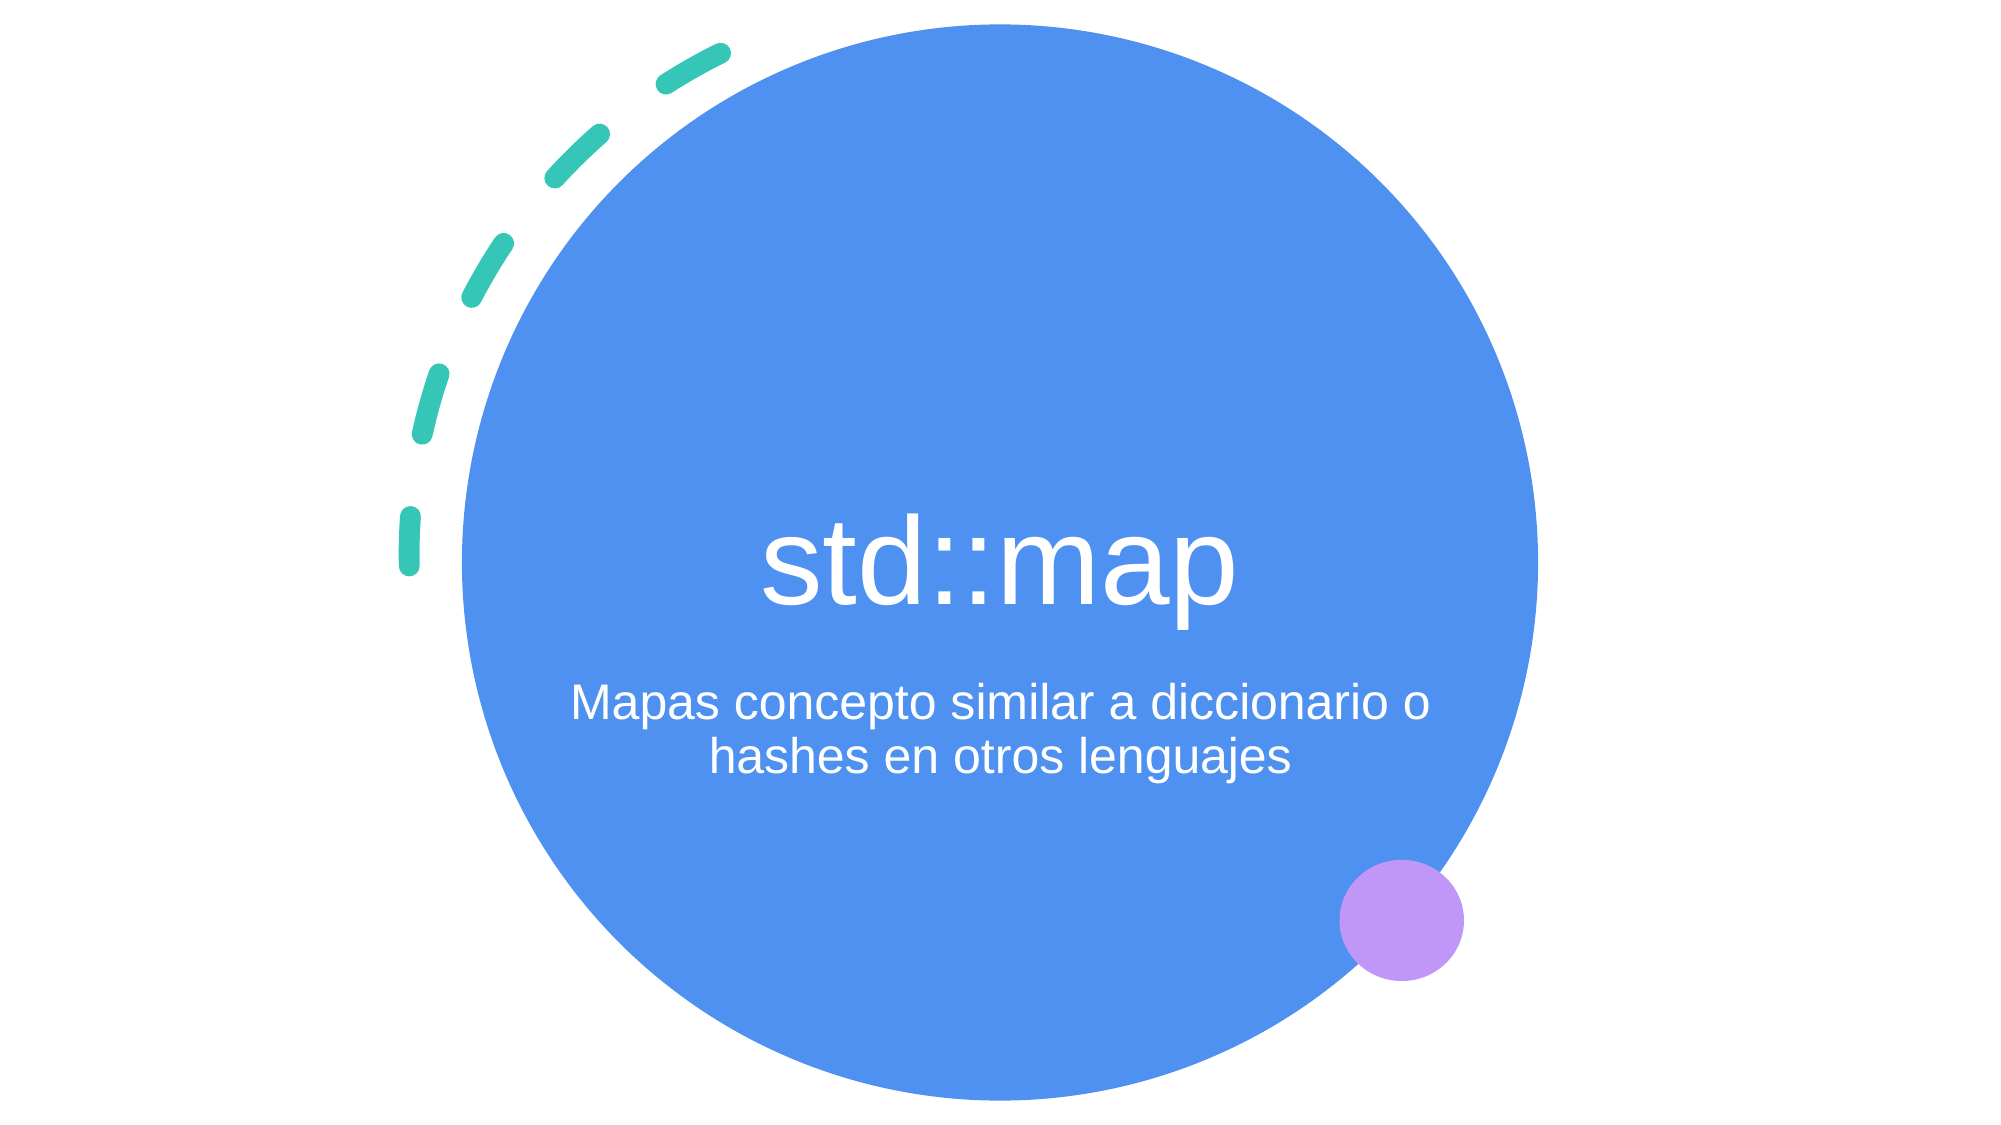

# std::map
Mapas concepto similar a diccionario o hashes en otros lenguajes